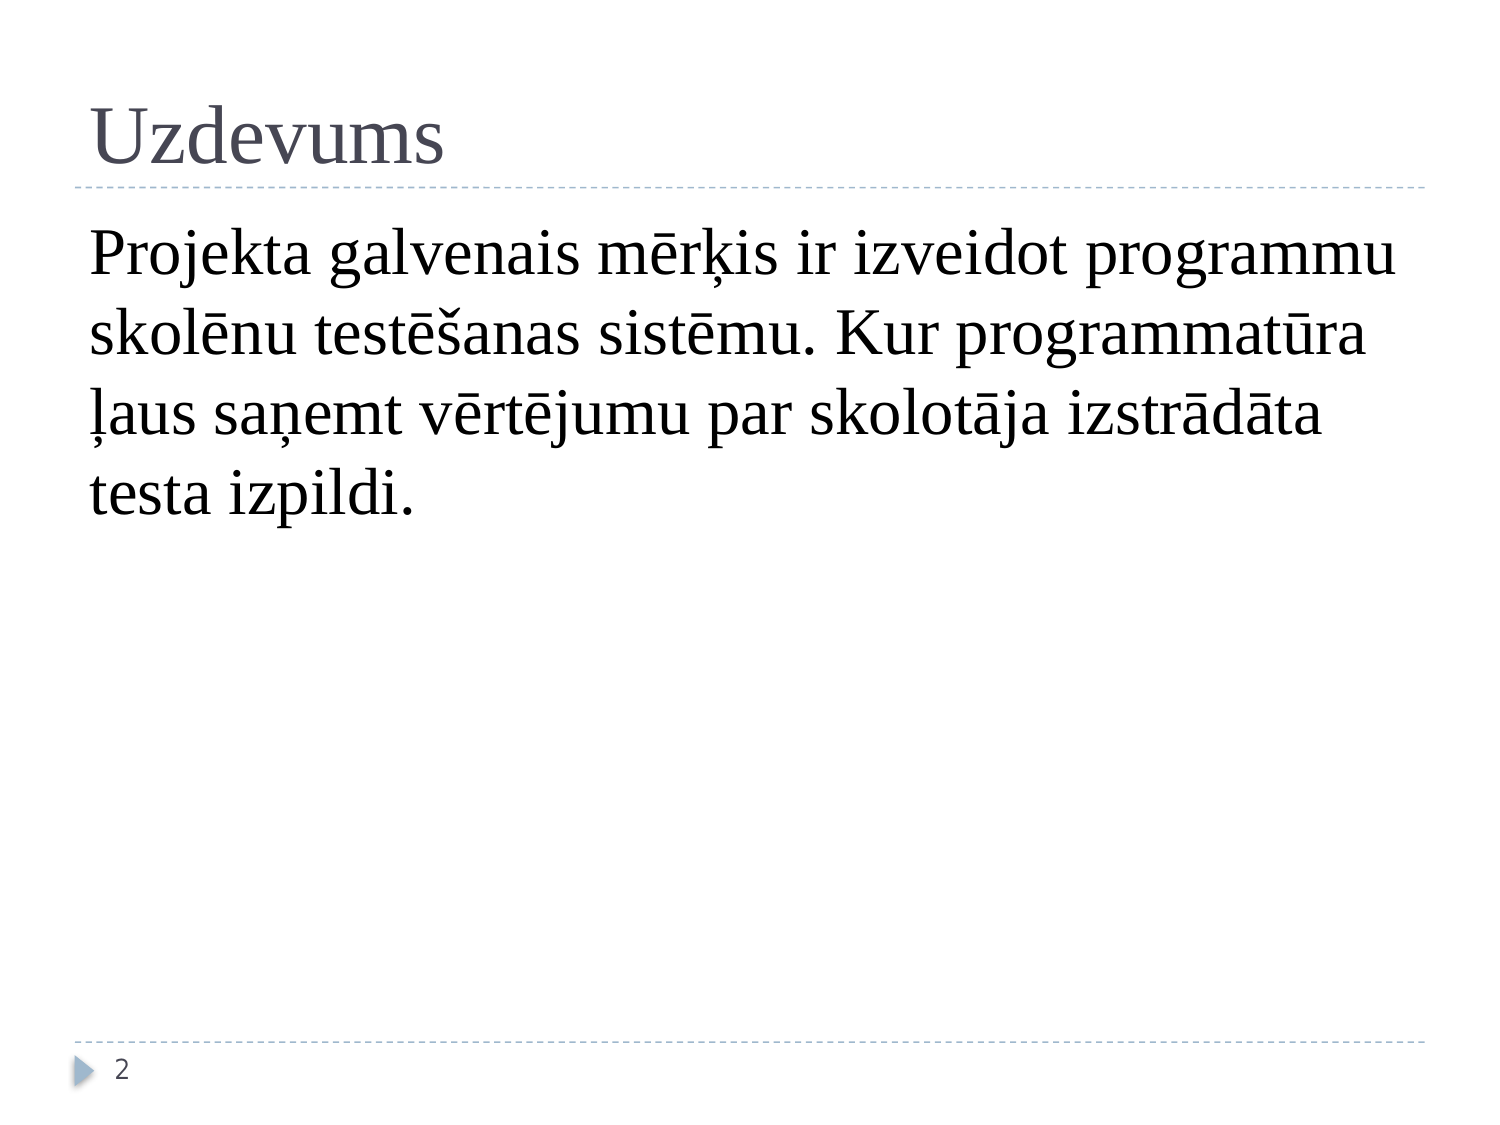

# Uzdevums
Projekta galvenais mērķis ir izveidot programmu skolēnu testēšanas sistēmu. Kur programmatūra ļaus saņemt vērtējumu par skolotāja izstrādāta testa izpildi.
2